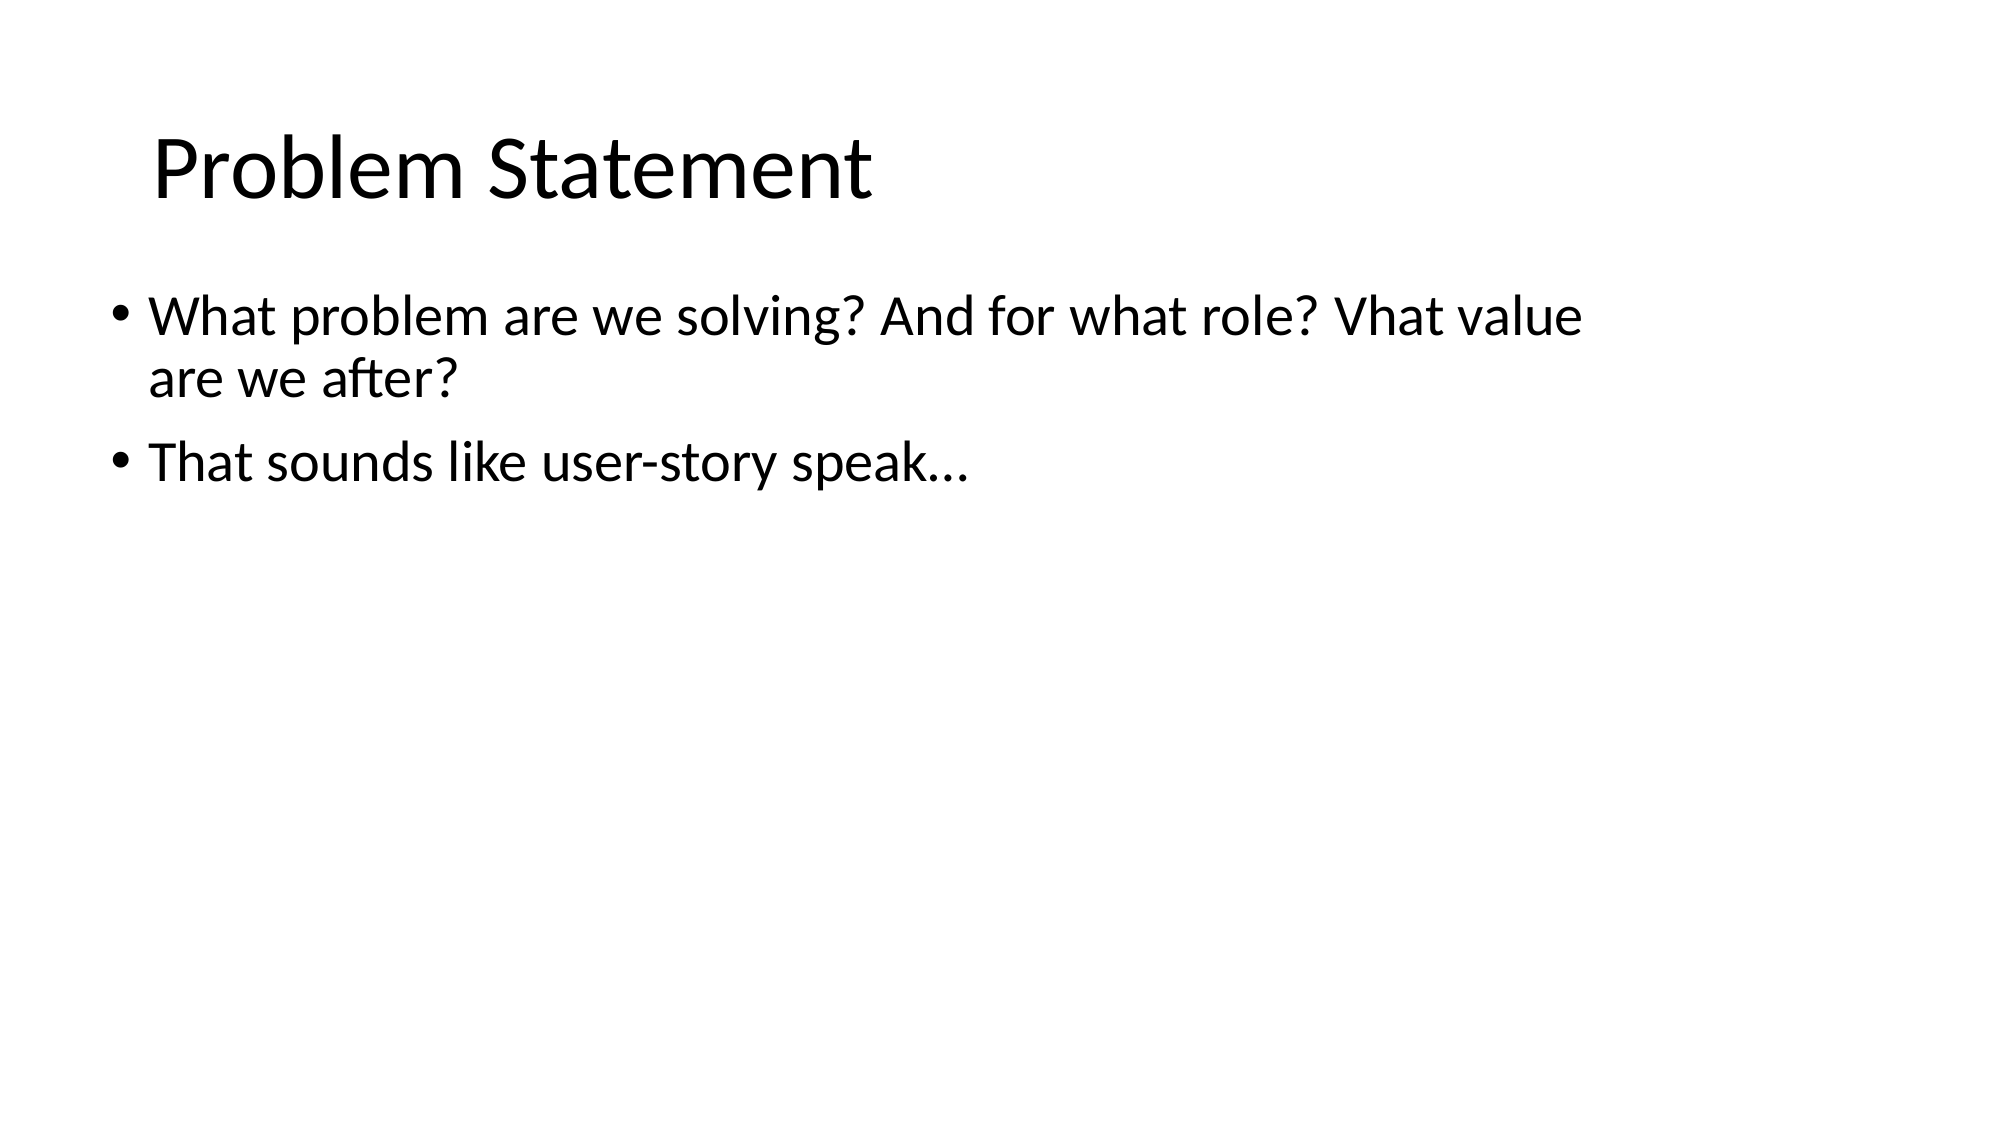

# Problem Statement
What problem are we solving? And for what role? Vhat value are we after?
That sounds like user-story speak…